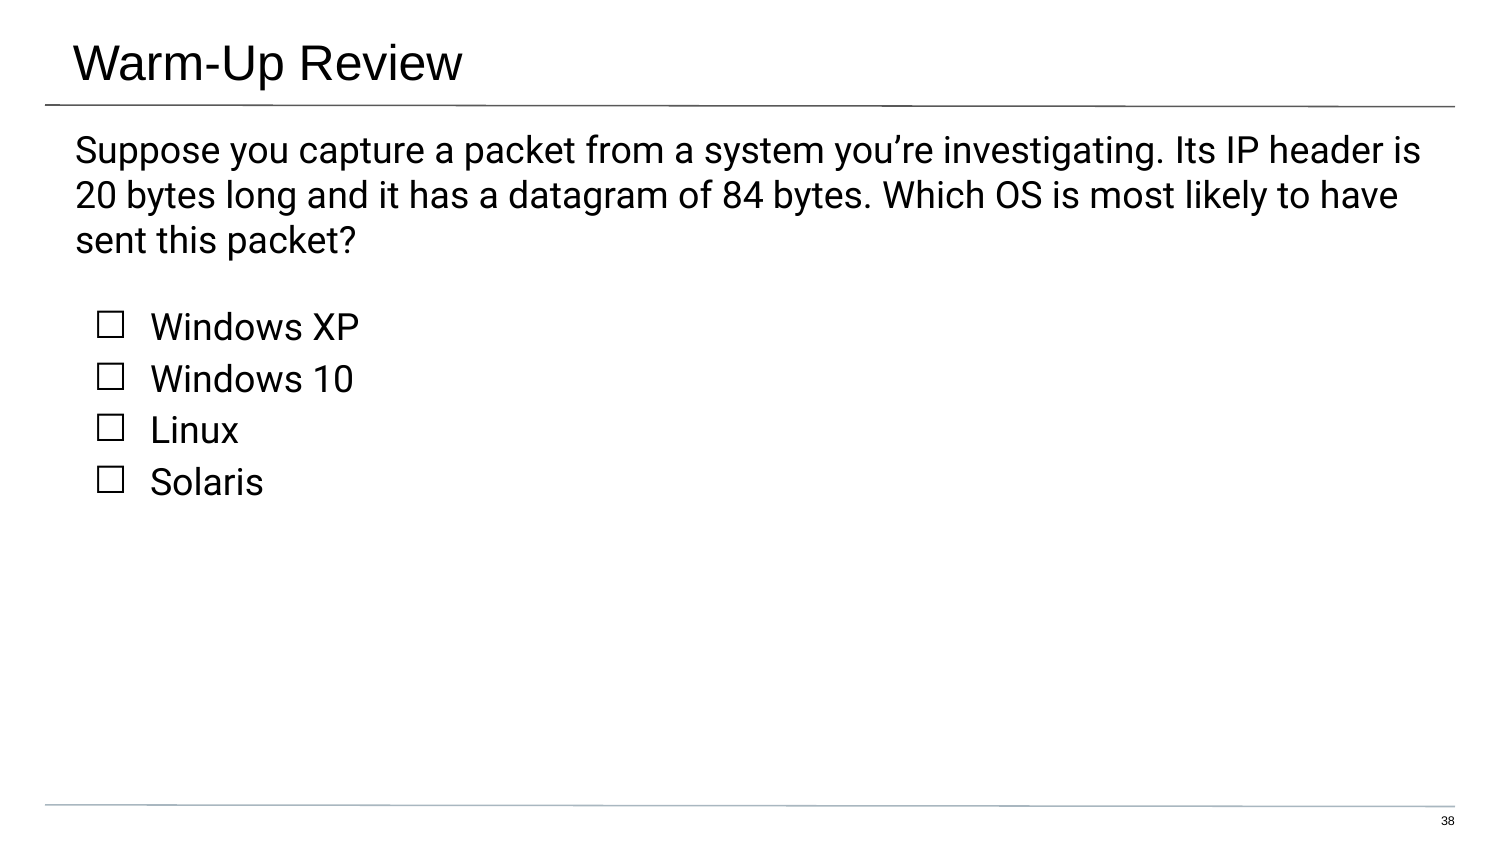

# Warm-Up Review
Suppose you capture a packet from a system you’re investigating. Its IP header is 20 bytes long and it has a datagram of 84 bytes. Which OS is most likely to have sent this packet?
Windows XP
Windows 10
Linux
Solaris

38